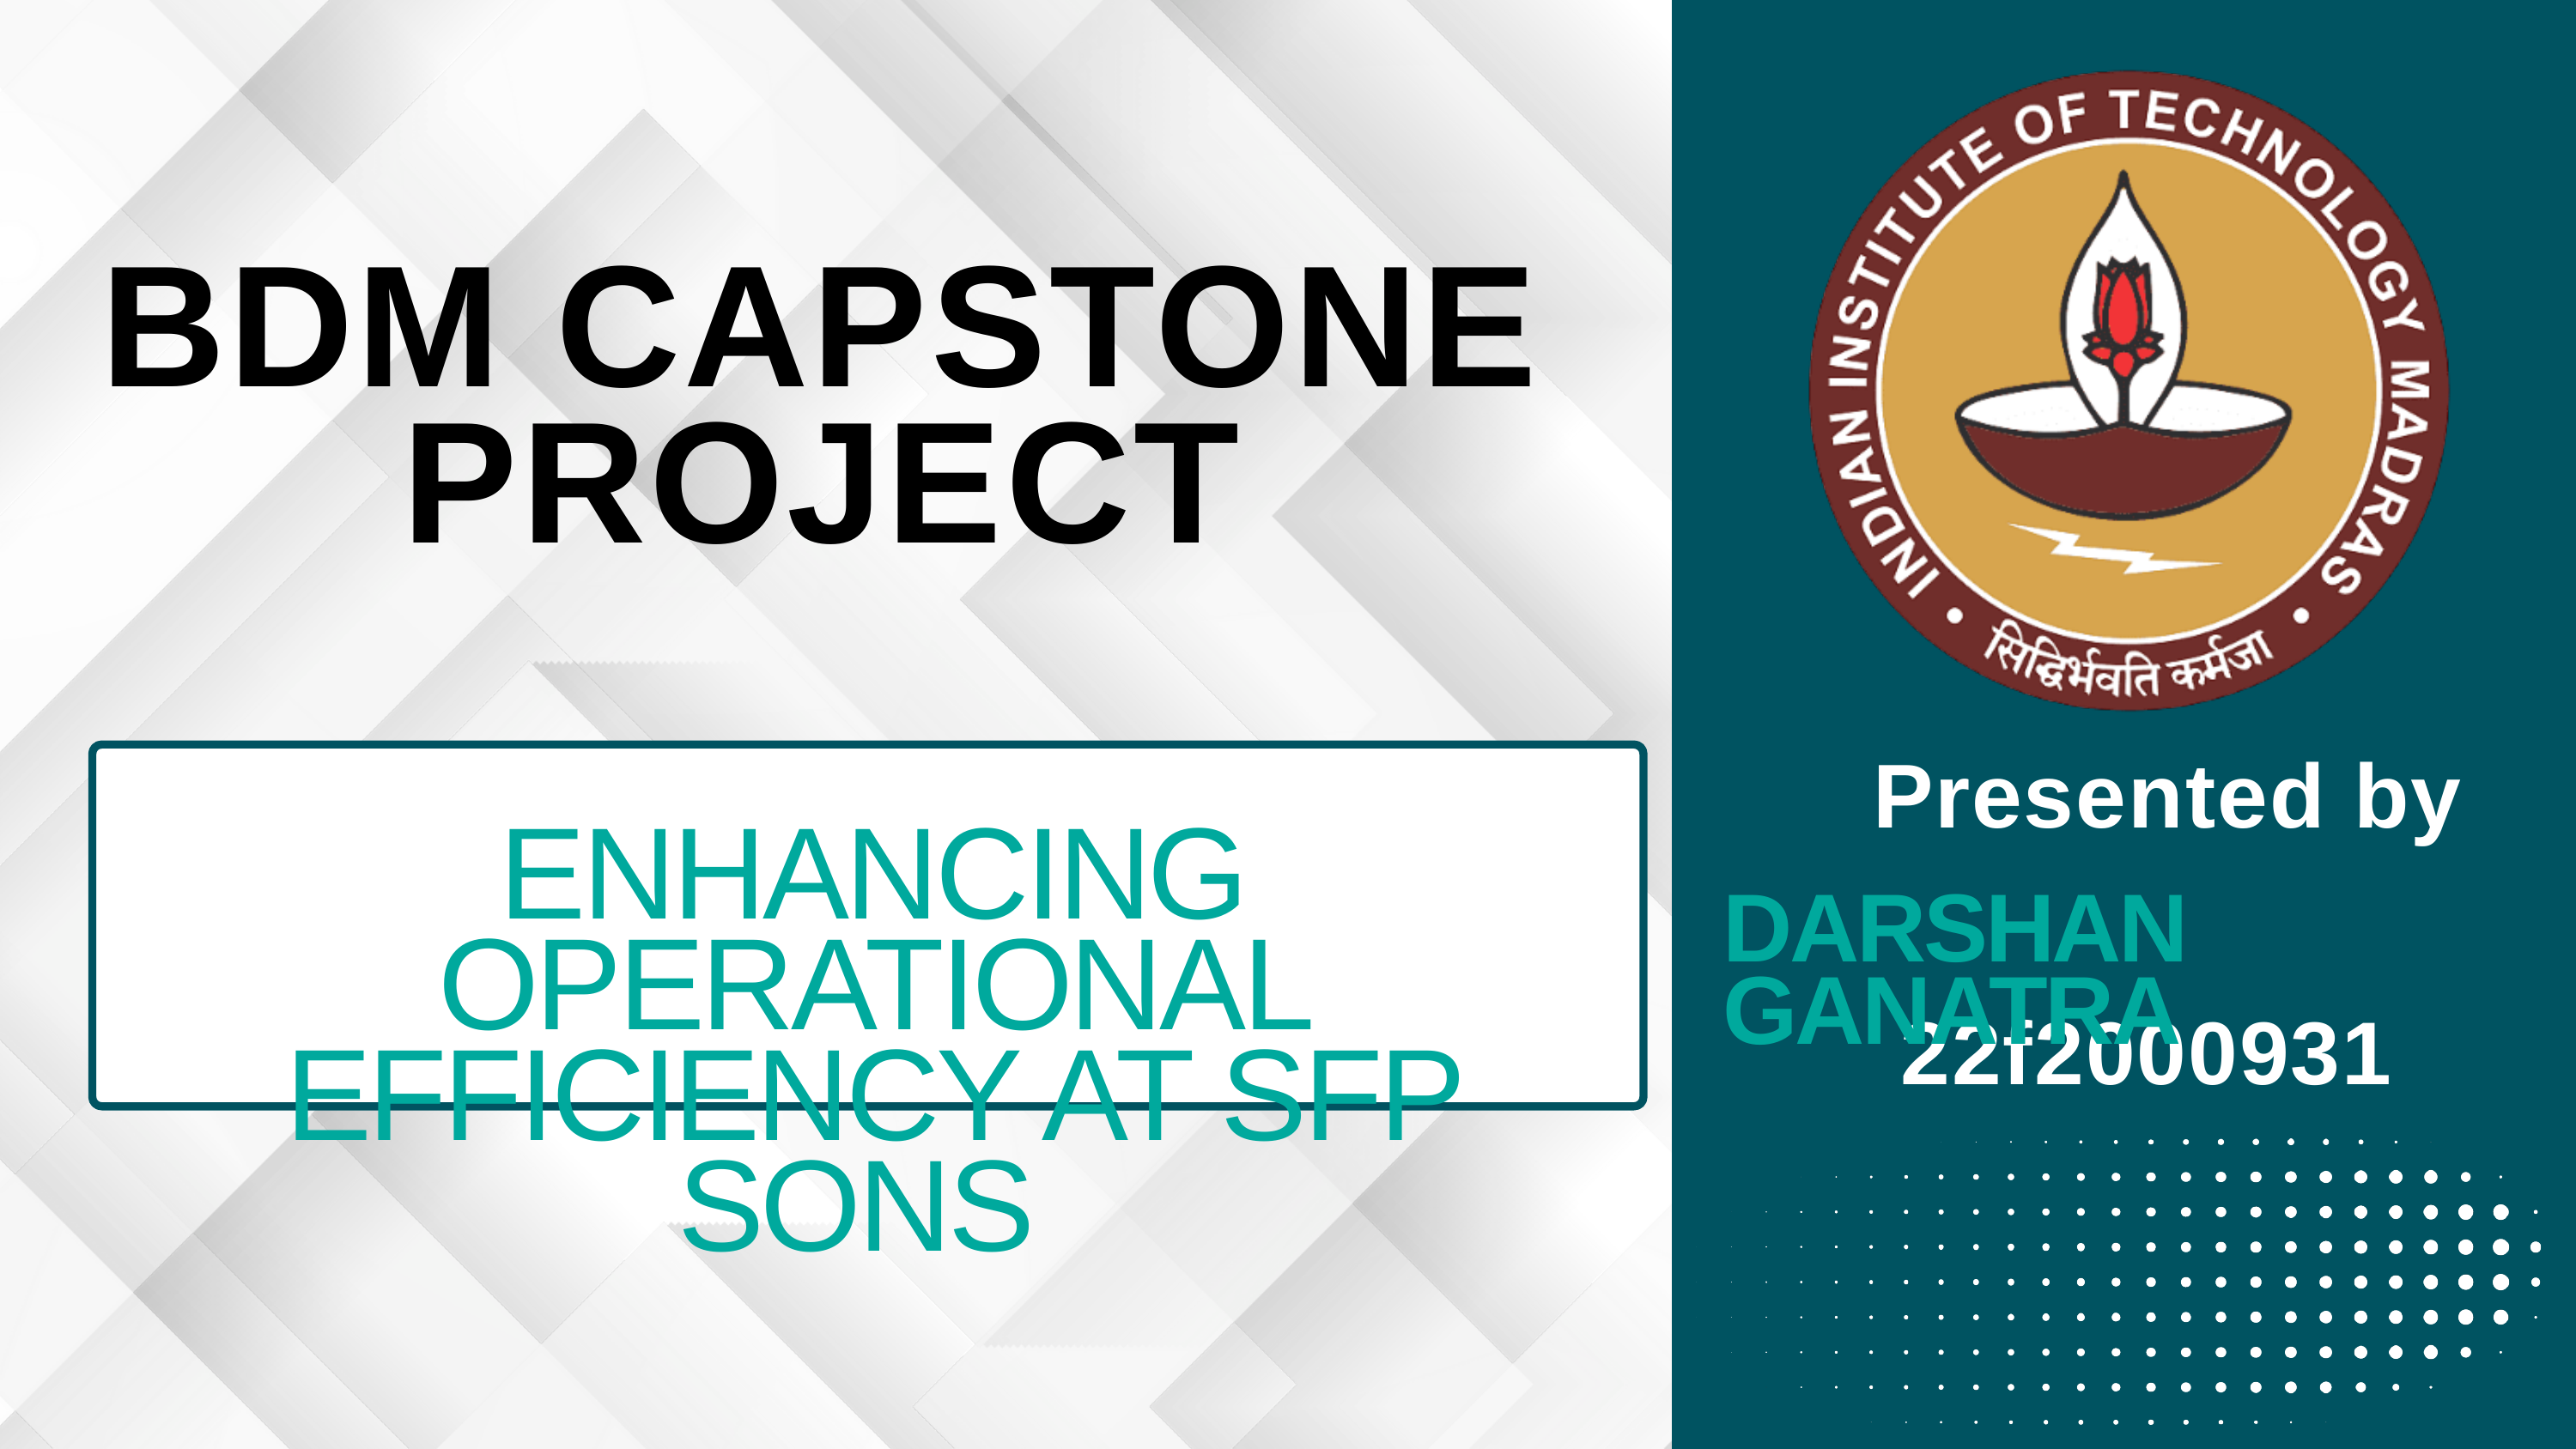

BDM CAPSTONE PROJECT

Presented by
ENHANCING OPERATIONAL EFFICIENCY AT SFP SONS
DARSHAN GANATRA
22f2000931